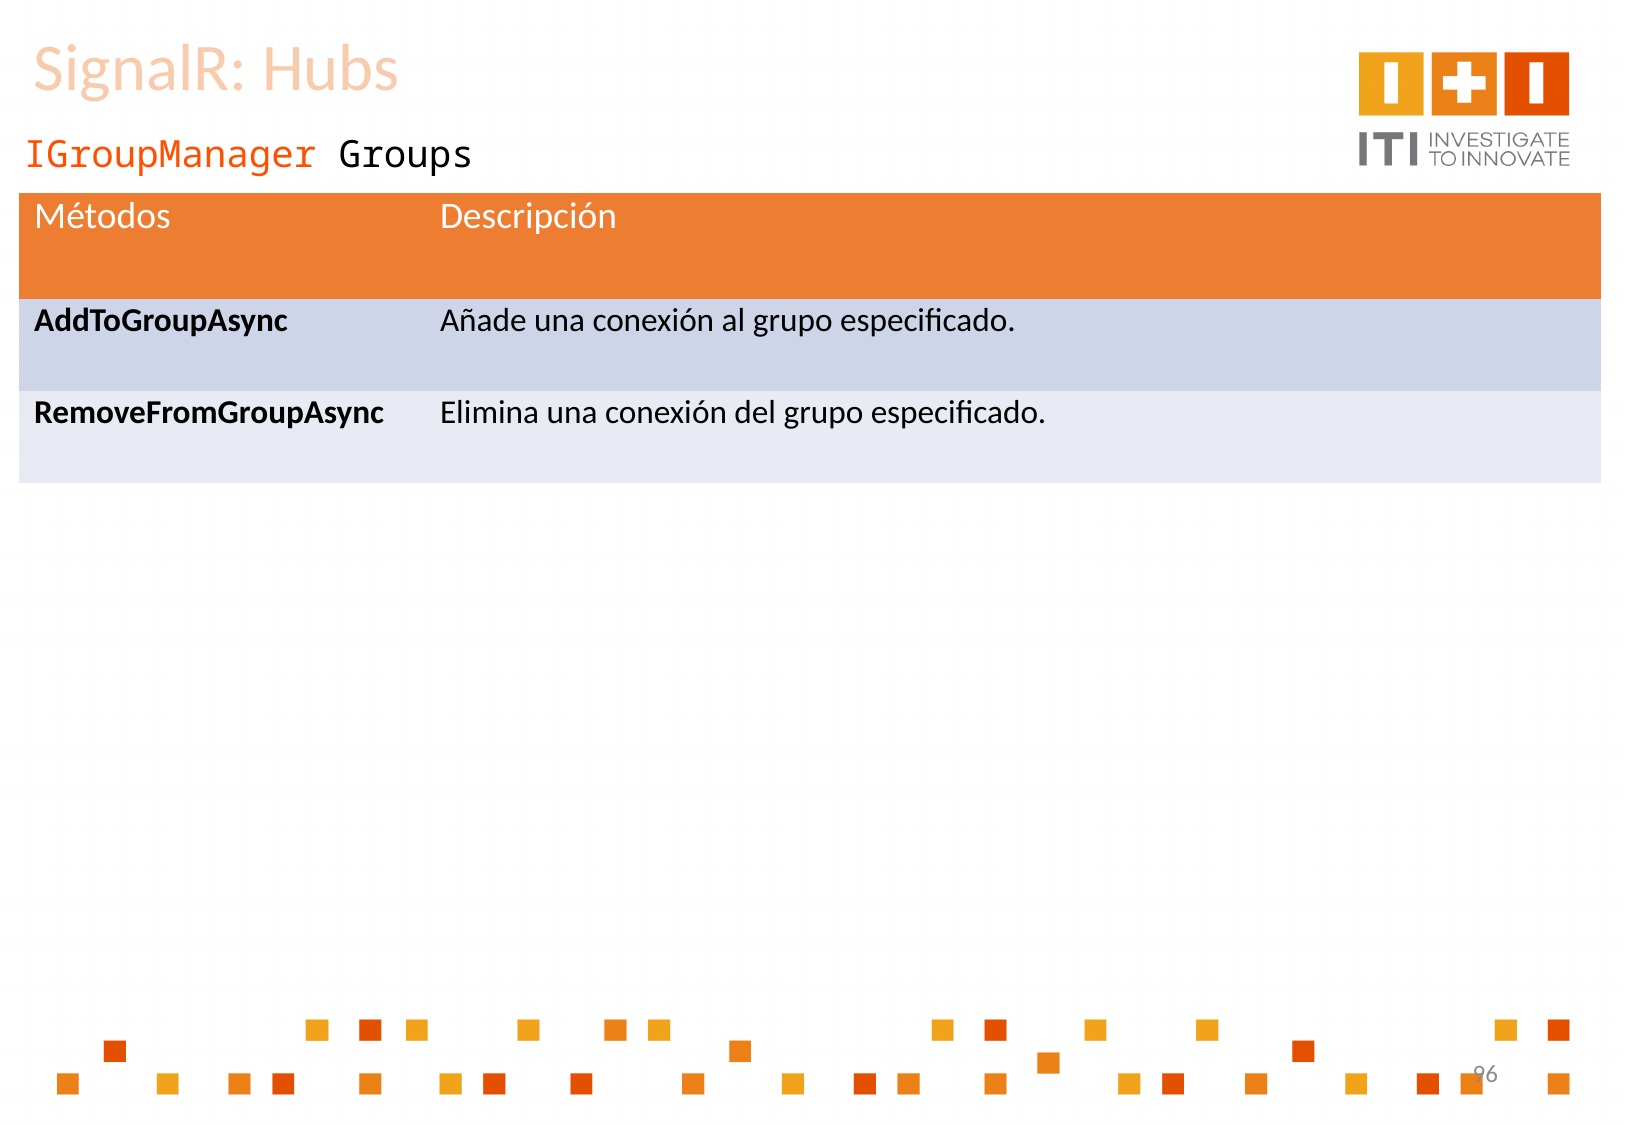

SignalR: Hubs
IGroupManager Groups
| Métodos | Descripción |
| --- | --- |
| AddToGroupAsync | Añade una conexión al grupo especificado. |
| RemoveFromGroupAsync | Elimina una conexión del grupo especificado. |
96